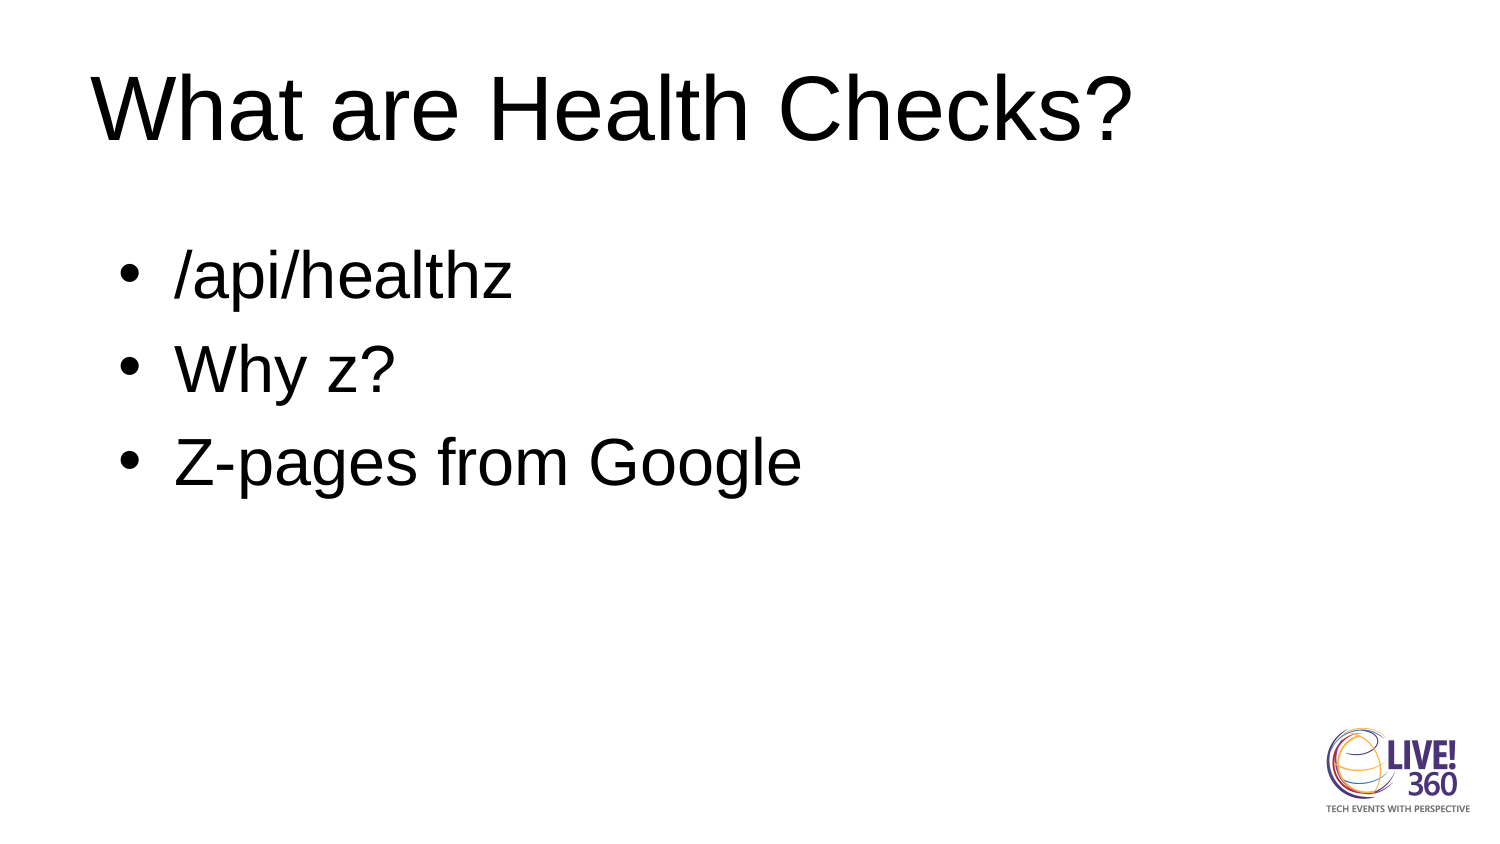

# What are Health Checks?
/api/healthz
Why z?
Z-pages from Google